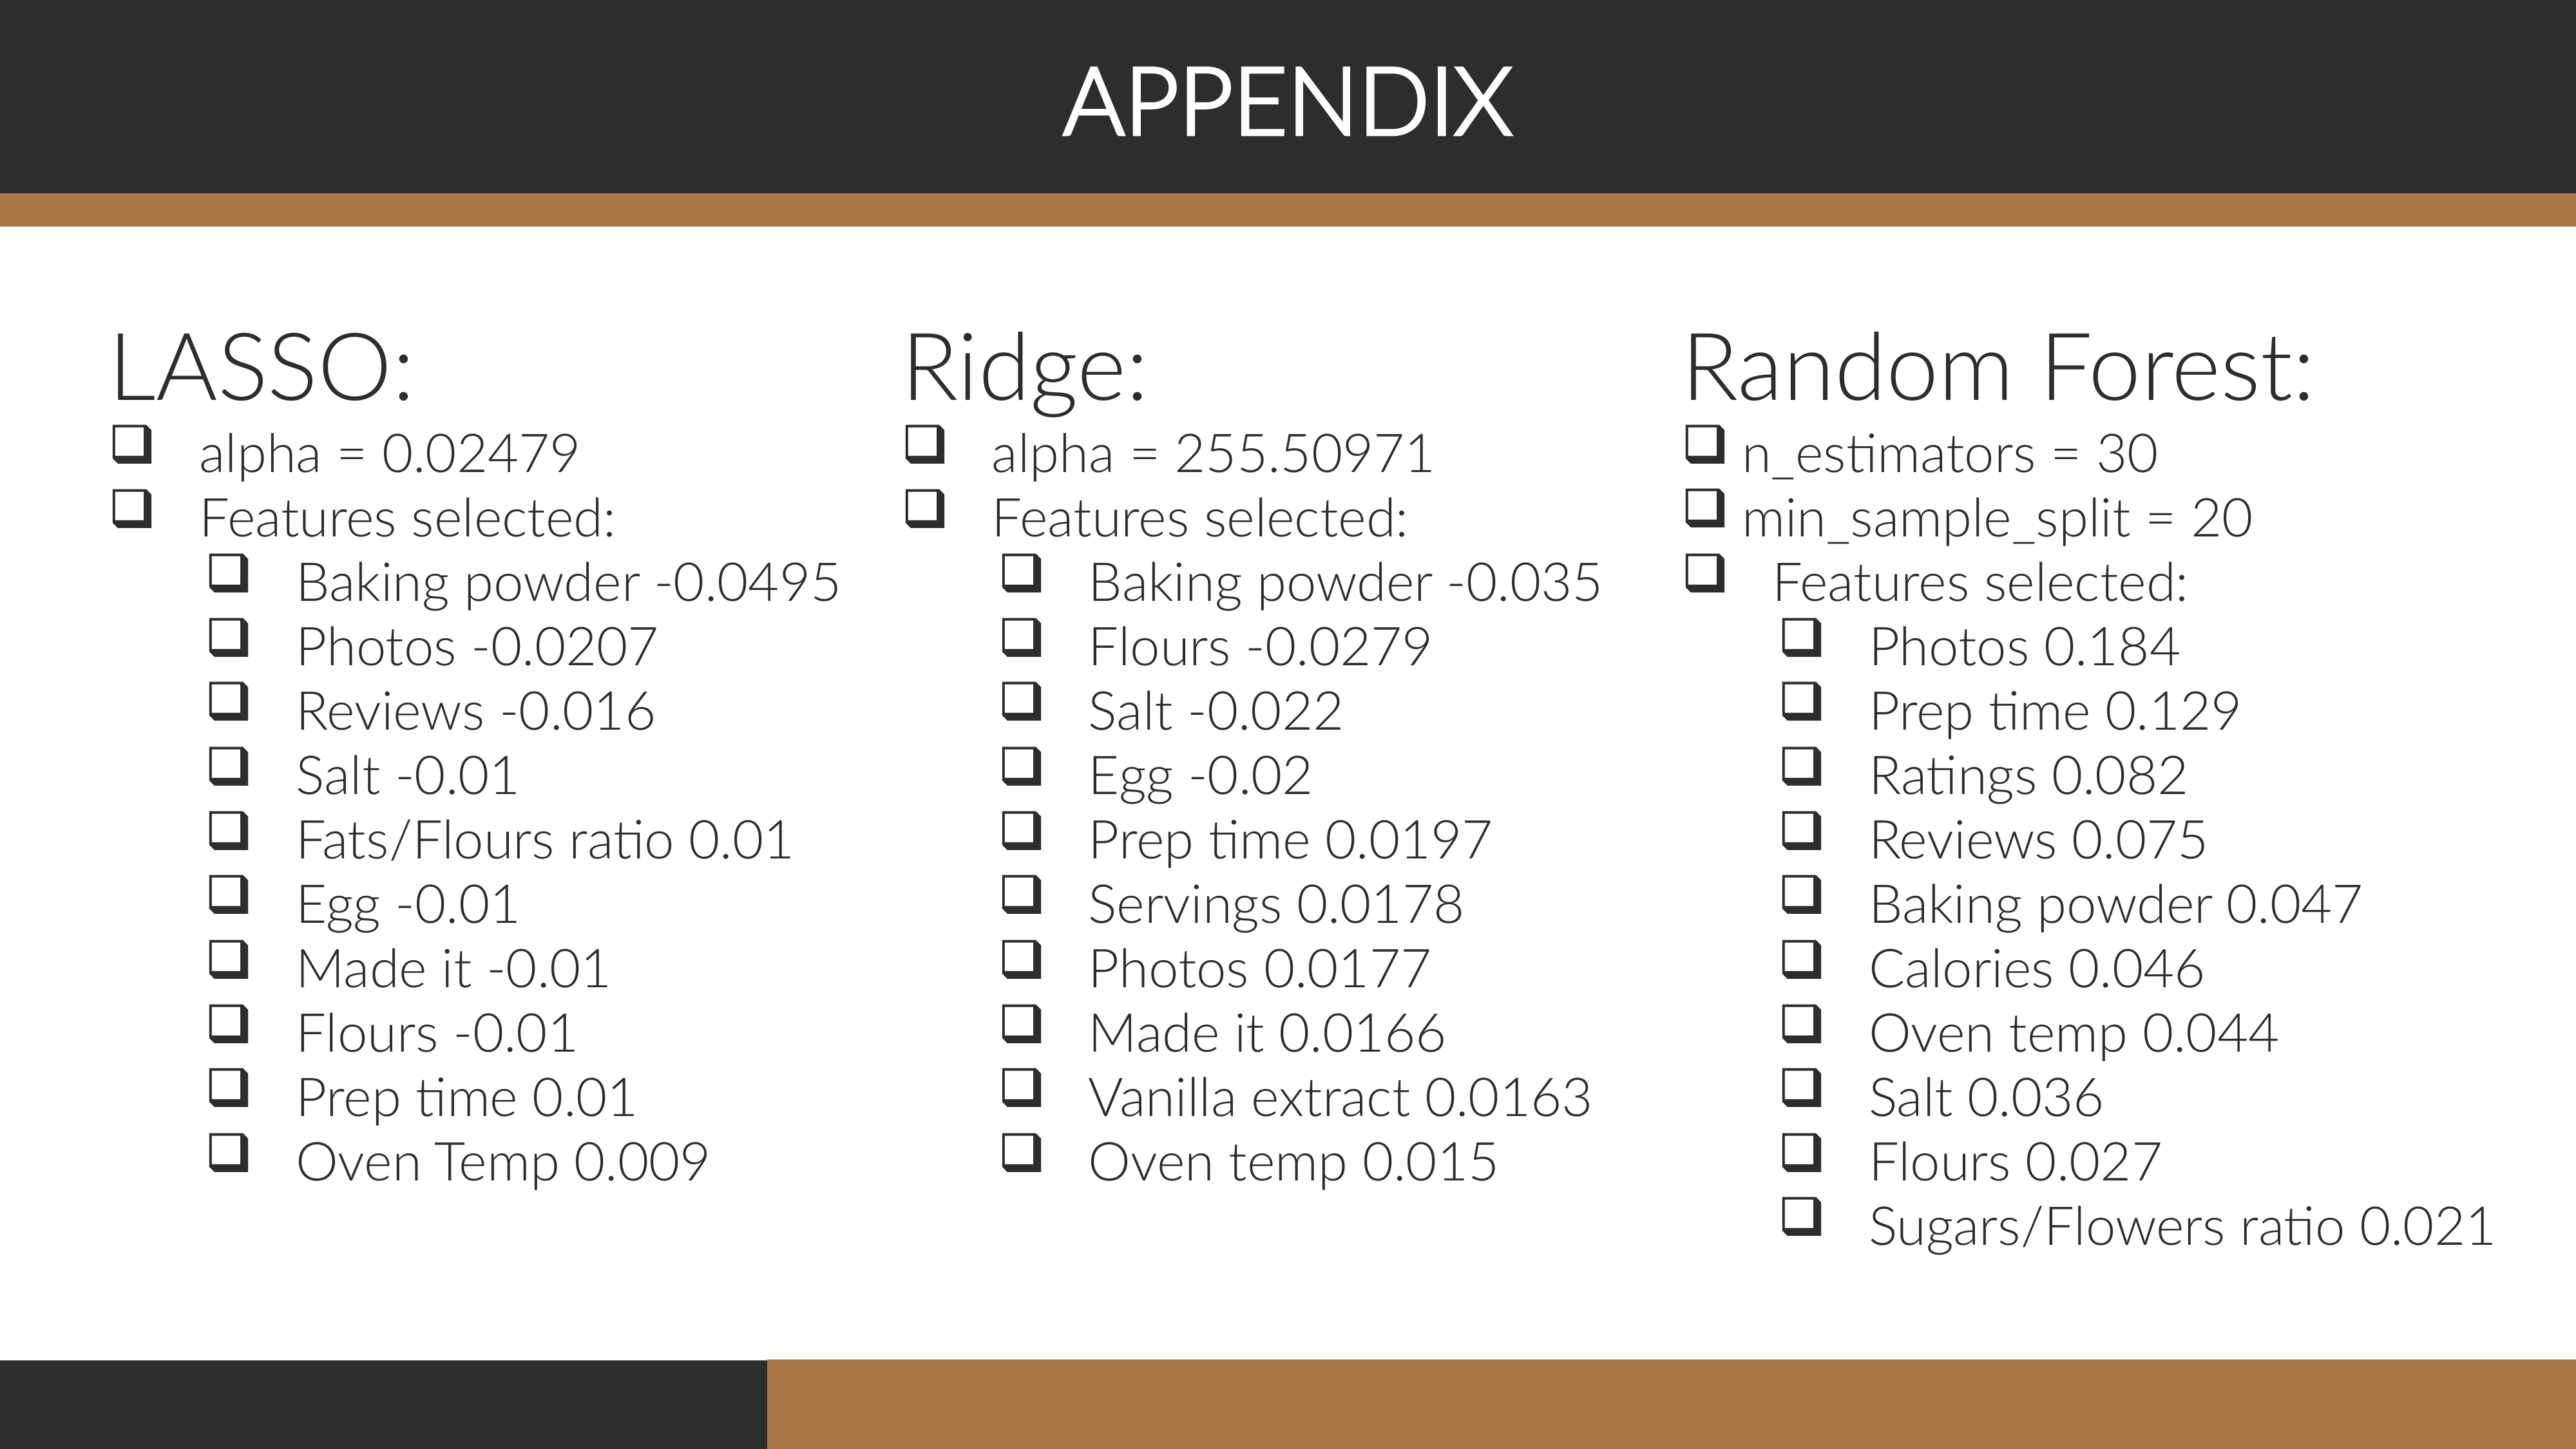

APPENDIX

LASSO:
alpha = 0.02479
Features selected:
Baking powder -0.0495
Photos -0.0207
Reviews -0.016
Salt -0.01
Fats/Flours ratio 0.01
Egg -0.01
Made it -0.01
Flours -0.01
Prep time 0.01
Oven Temp 0.009

Ridge:
alpha = 255.50971
Features selected:
Baking powder -0.035
Flours -0.0279
Salt -0.022
Egg -0.02
Prep time 0.0197
Servings 0.0178
Photos 0.0177
Made it 0.0166
Vanilla extract 0.0163
Oven temp 0.015

Random Forest:
n_estimators = 30
min_sample_split = 20
Features selected:
Photos 0.184
Prep time 0.129
Ratings 0.082
Reviews 0.075
Baking powder 0.047
Calories 0.046
Oven temp 0.044
Salt 0.036
Flours 0.027
Sugars/Flowers ratio 0.021